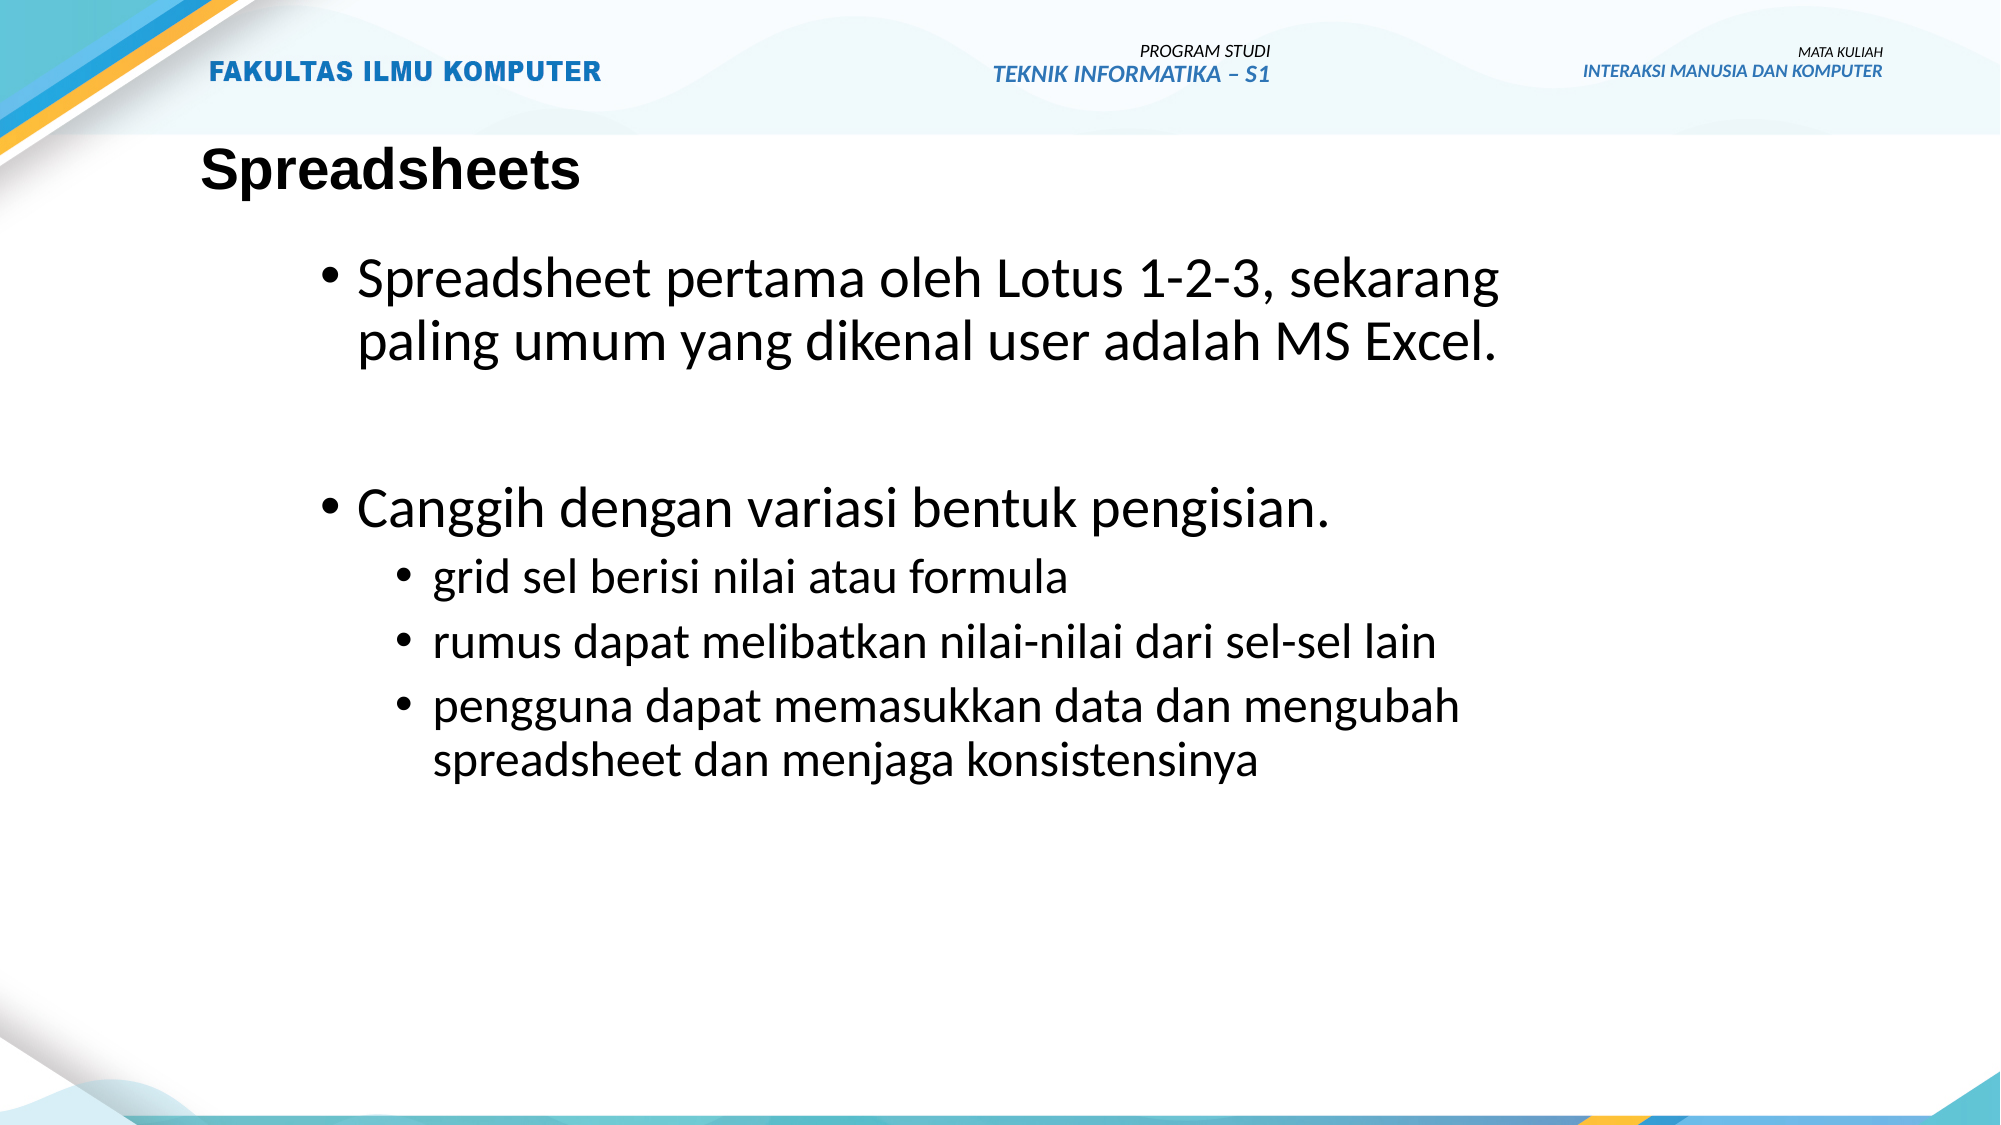

PROGRAM STUDI
TEKNIK INFORMATIKA – S1
MATA KULIAH
INTERAKSI MANUSIA DAN KOMPUTER
# Spreadsheets
Spreadsheet pertama oleh Lotus 1-2-3, sekarang paling umum yang dikenal user adalah MS Excel.

Canggih dengan variasi bentuk pengisian.
grid sel berisi nilai atau formula
rumus dapat melibatkan nilai-nilai dari sel-sel lain
pengguna dapat memasukkan data dan mengubah spreadsheet dan menjaga konsistensinya